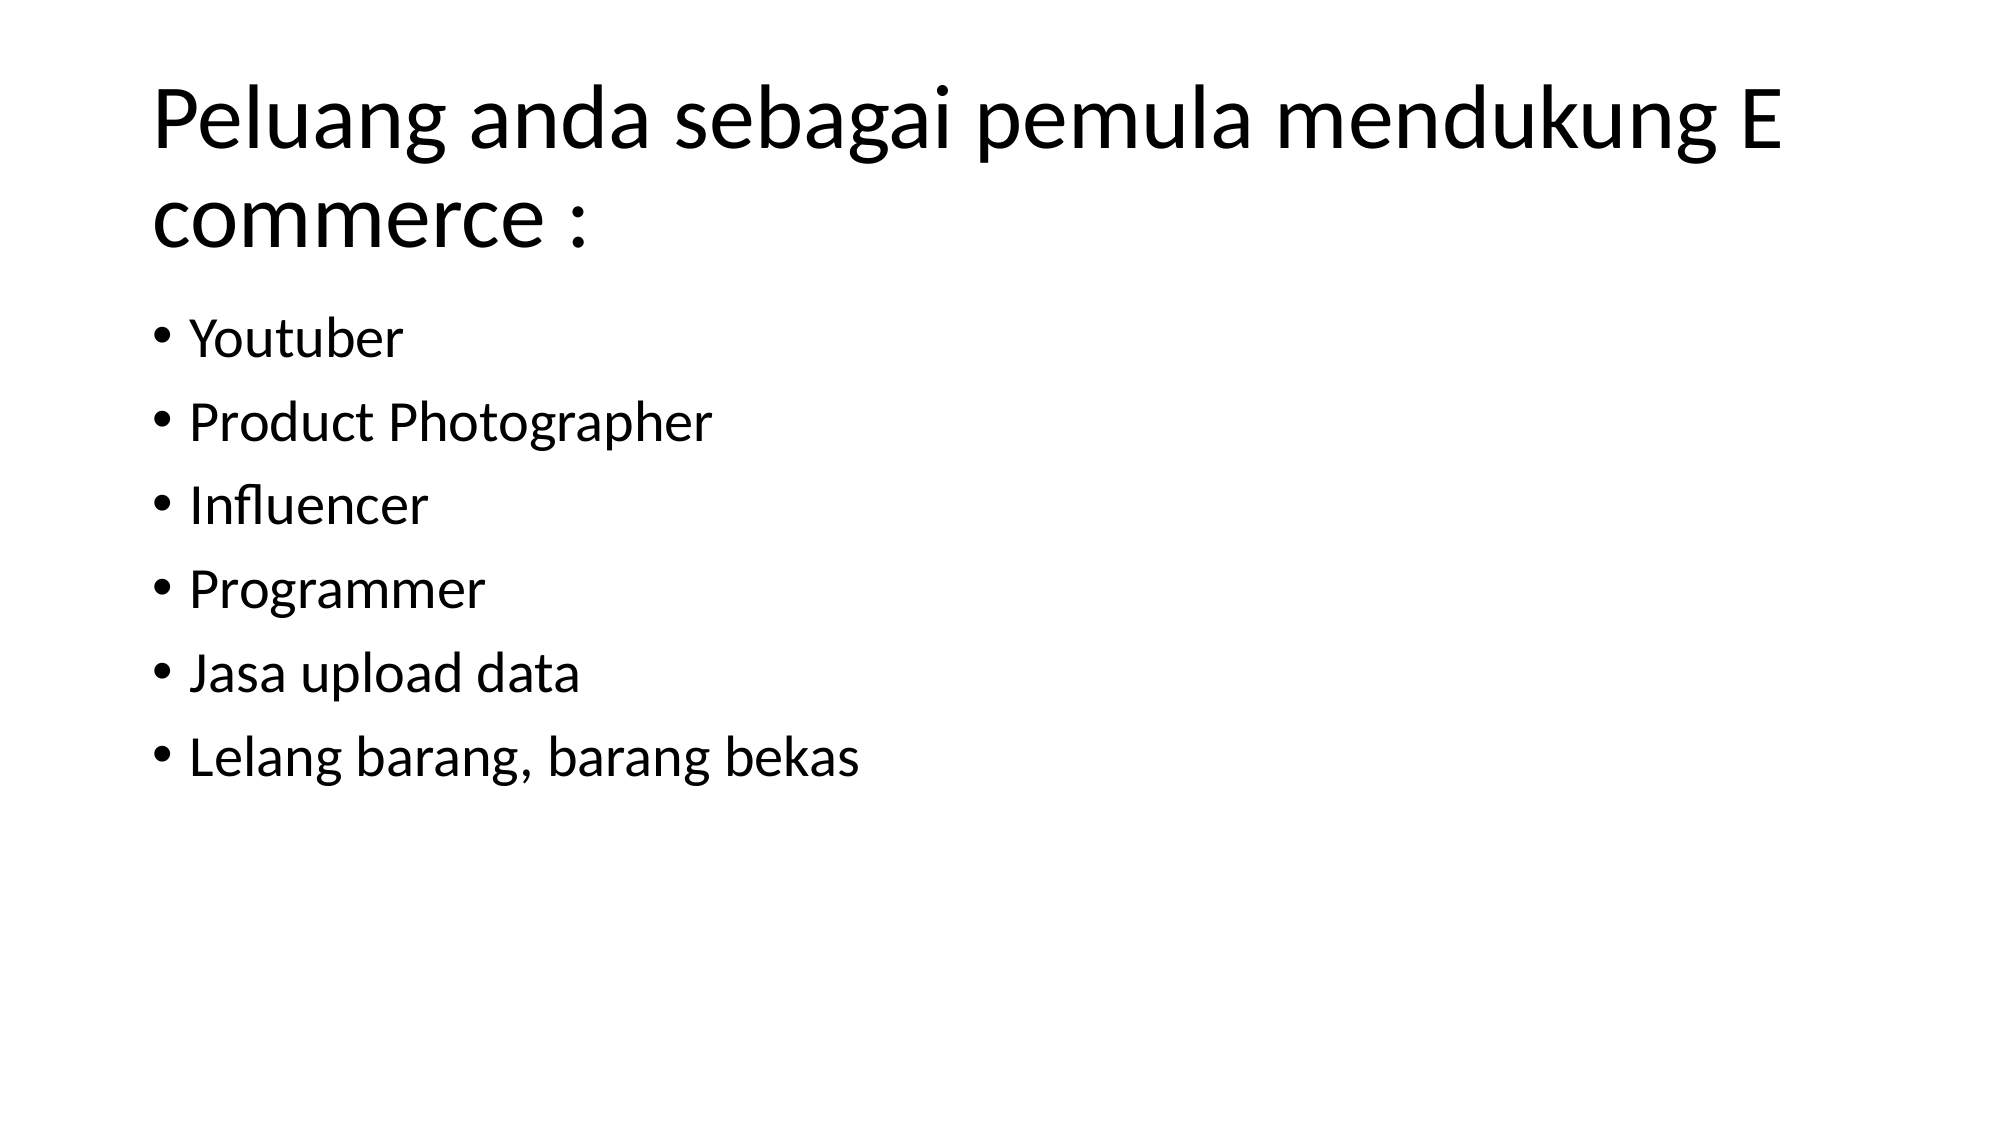

# Peluang anda sebagai pemula mendukung E commerce :
Youtuber
Product Photographer
Influencer
Programmer
Jasa upload data
Lelang barang, barang bekas